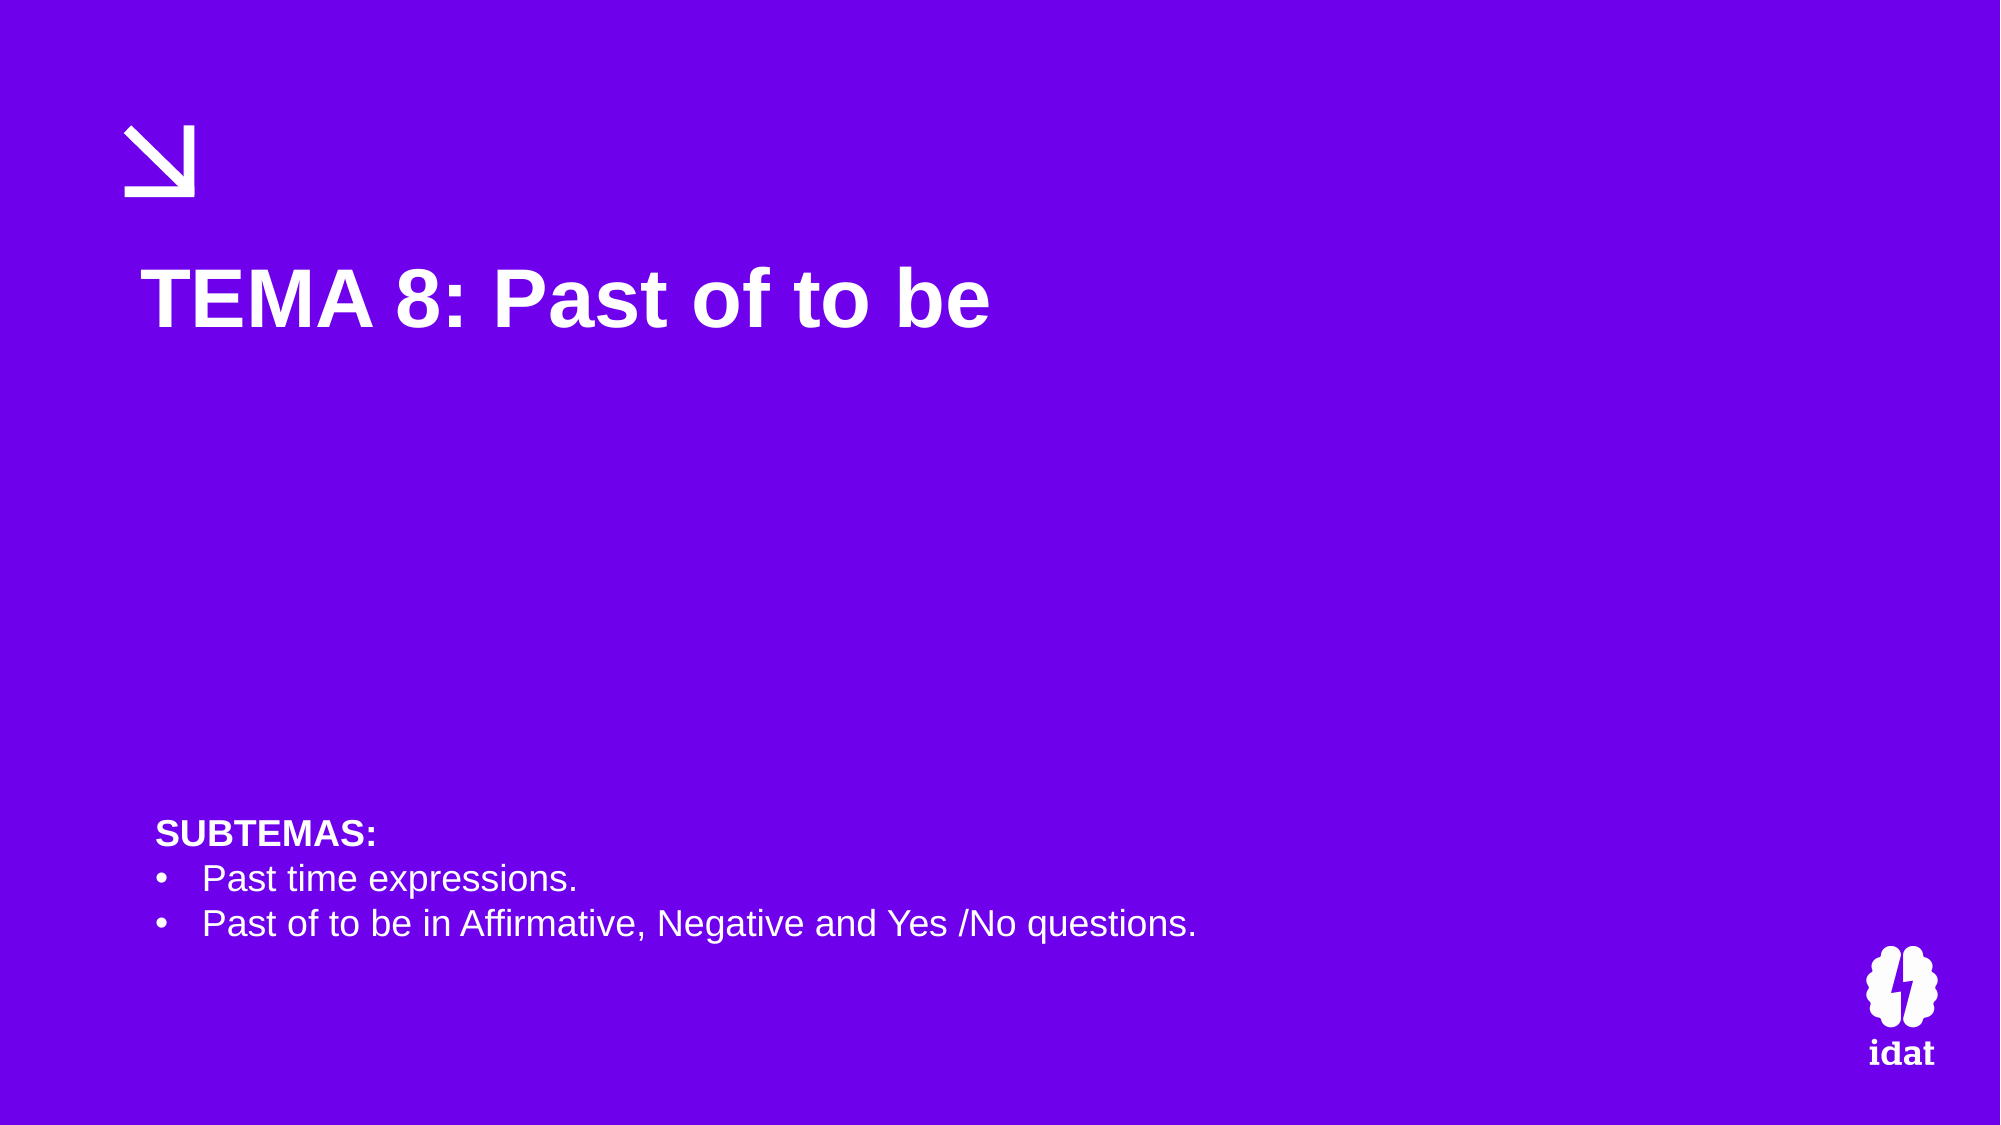

TEMA 8: Past of to be

SUBTEMAS:
Past time expressions.
Past of to be in Affirmative, Negative and Yes /No questions.